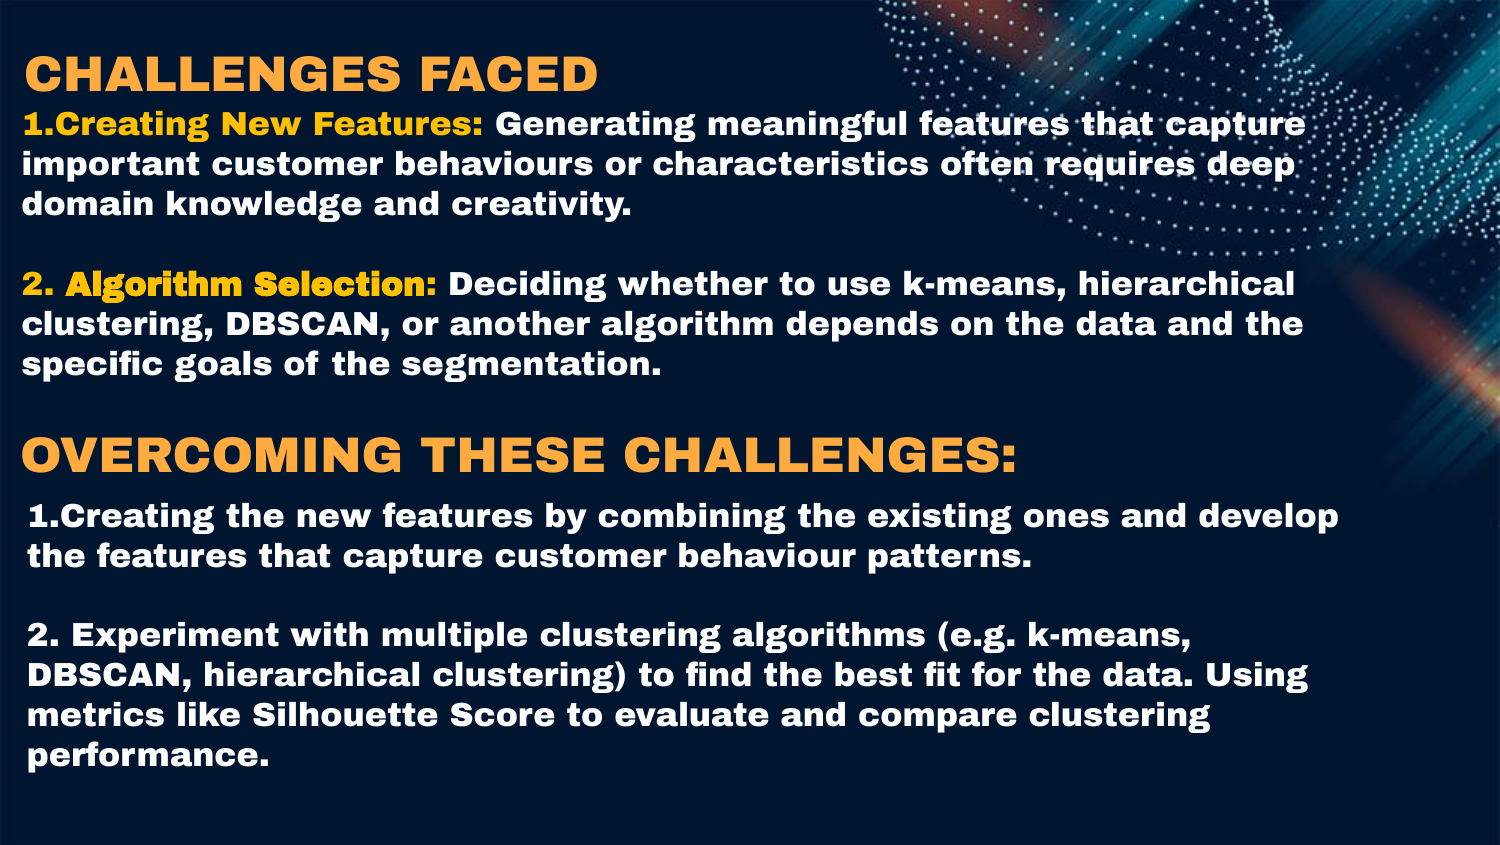

CHALLENGES FACED
1.Creating New Features: Generating meaningful features that capture important customer behaviours or characteristics often requires deep domain knowledge and creativity.

2. Algorithm Selection: Deciding whether to use k-means, hierarchical clustering, DBSCAN, or another algorithm depends on the data and the specific goals of the segmentation.
# OVERCOMING THESE CHALLENGES:
1.Creating the new features by combining the existing ones and develop the features that capture customer behaviour patterns.

2. Experiment with multiple clustering algorithms (e.g. k-means, DBSCAN, hierarchical clustering) to find the best fit for the data. Using metrics like Silhouette Score to evaluate and compare clustering performance.